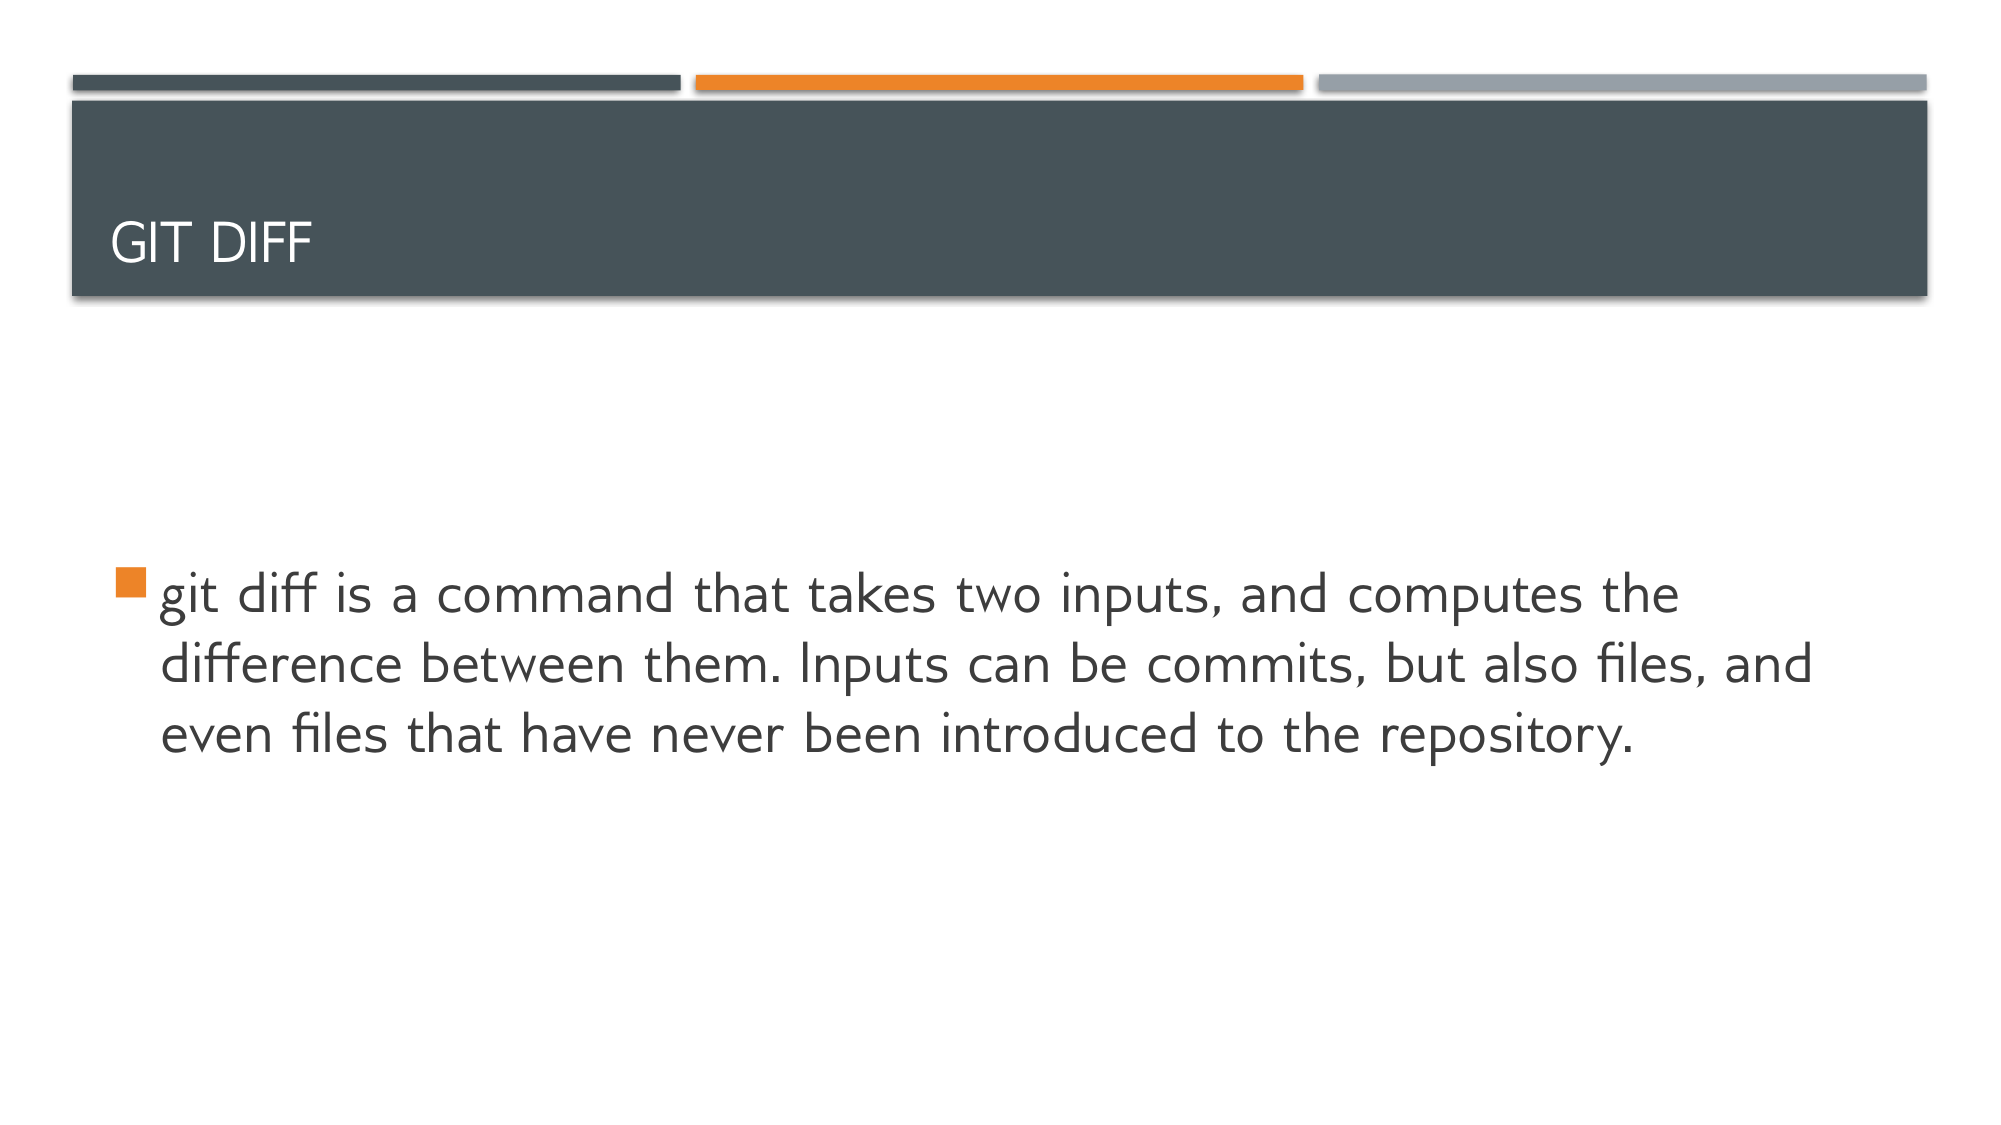

# GIT DIFF
git diff is a command that takes two inputs, and computes the difference between them. Inputs can be commits, but also files, and even files that have never been introduced to the repository.